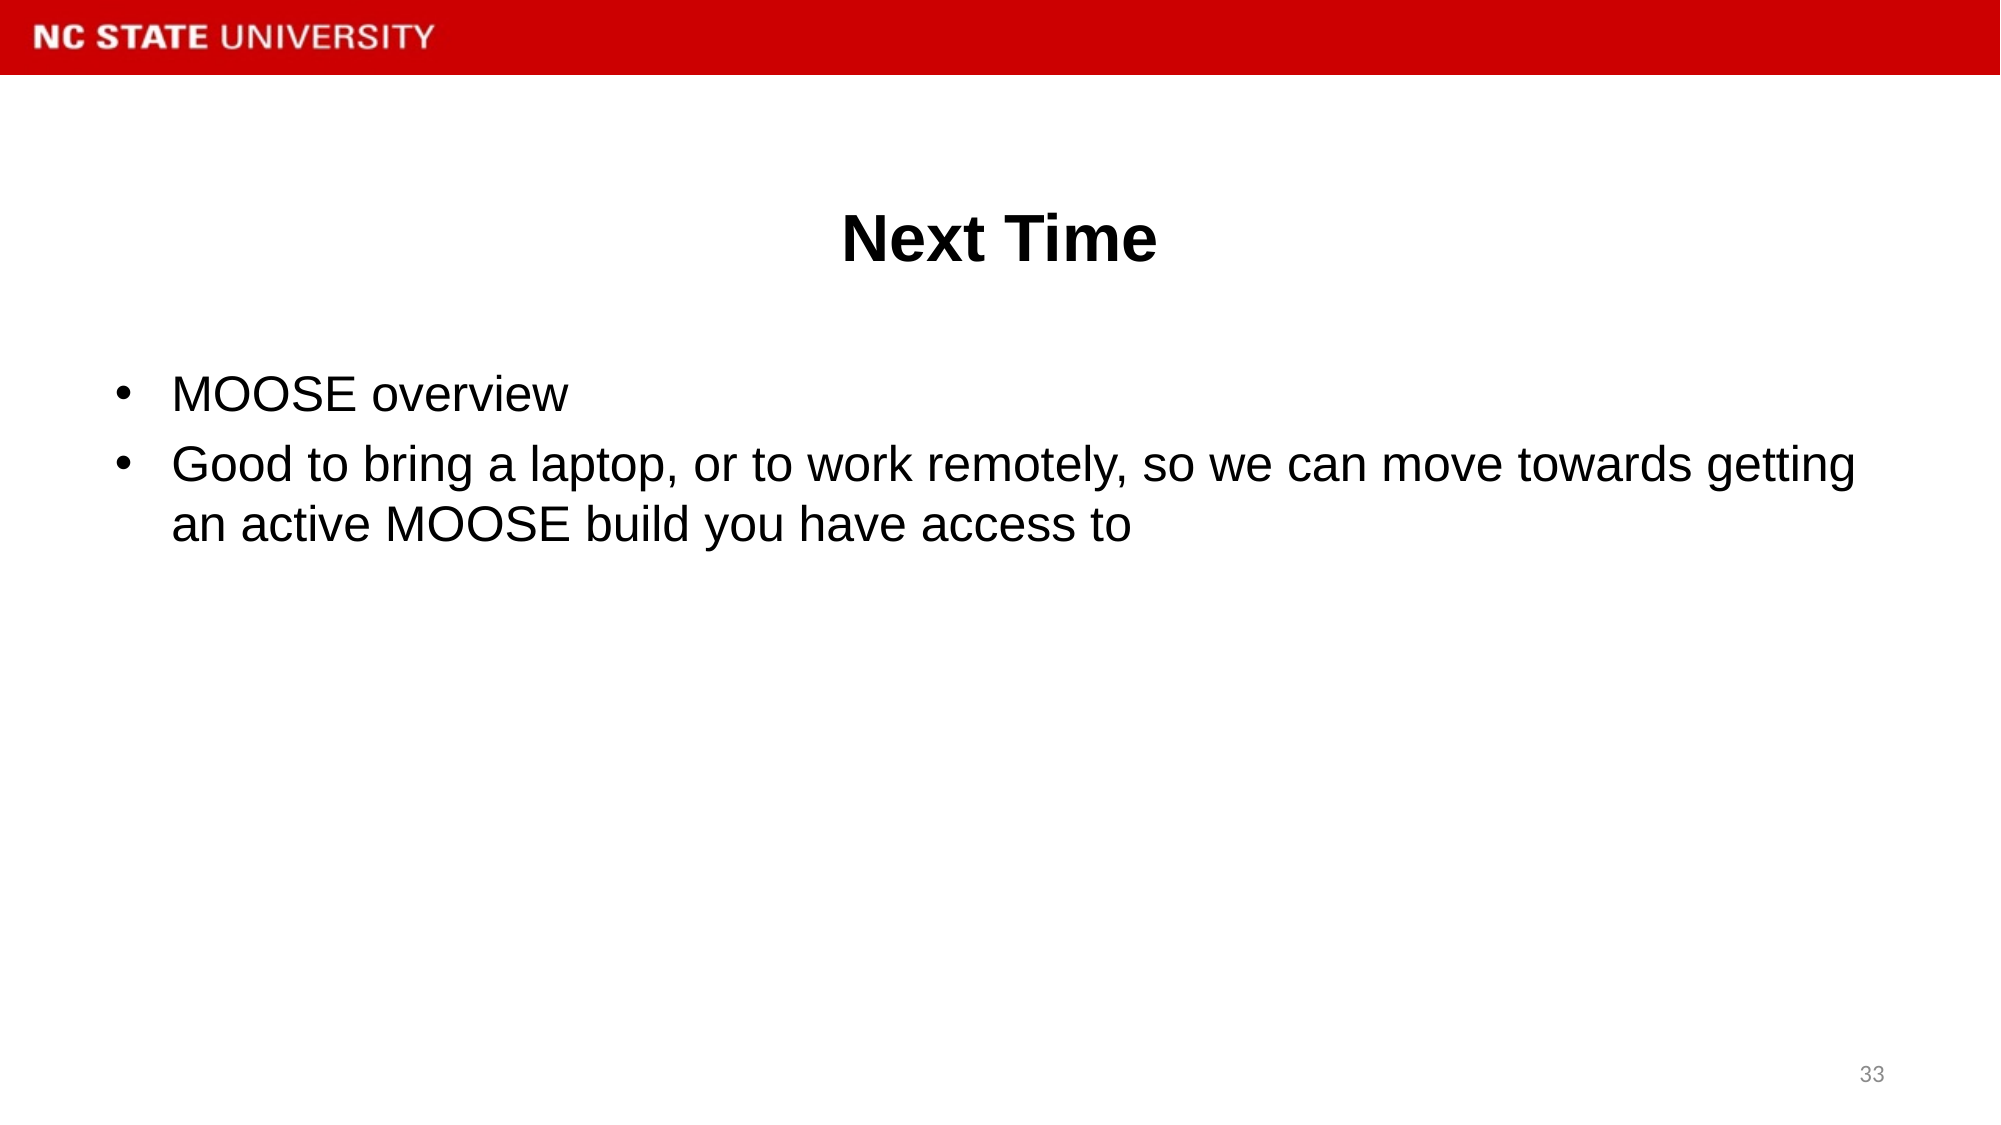

# Next Time
MOOSE overview
Good to bring a laptop, or to work remotely, so we can move towards getting an active MOOSE build you have access to

33